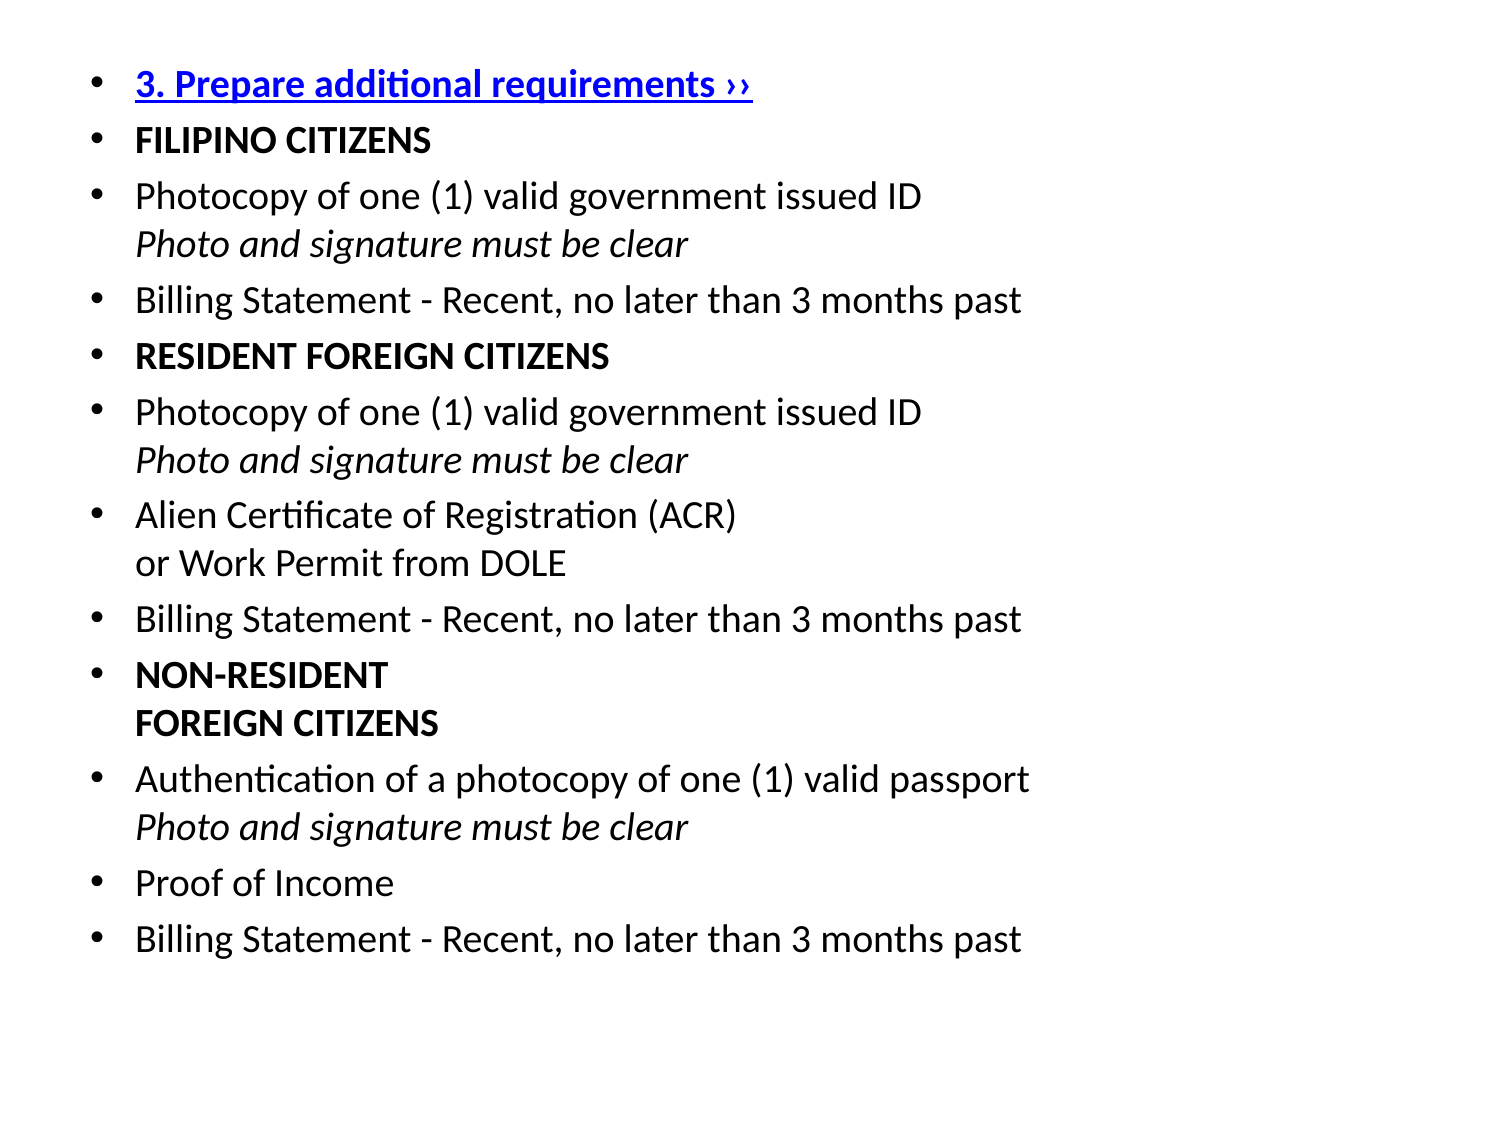

3. Prepare additional requirements ››
FILIPINO CITIZENS
Photocopy of one (1) valid government issued ID
Photo and signature must be clear
Billing Statement - Recent, no later than 3 months past
RESIDENT FOREIGN CITIZENS
Photocopy of one (1) valid government issued ID
Photo and signature must be clear
Alien Certificate of Registration (ACR)
or Work Permit from DOLE
Billing Statement - Recent, no later than 3 months past
NON-RESIDENT
FOREIGN CITIZENS
Authentication of a photocopy of one (1) valid passport
Photo and signature must be clear
Proof of Income
Billing Statement - Recent, no later than 3 months past